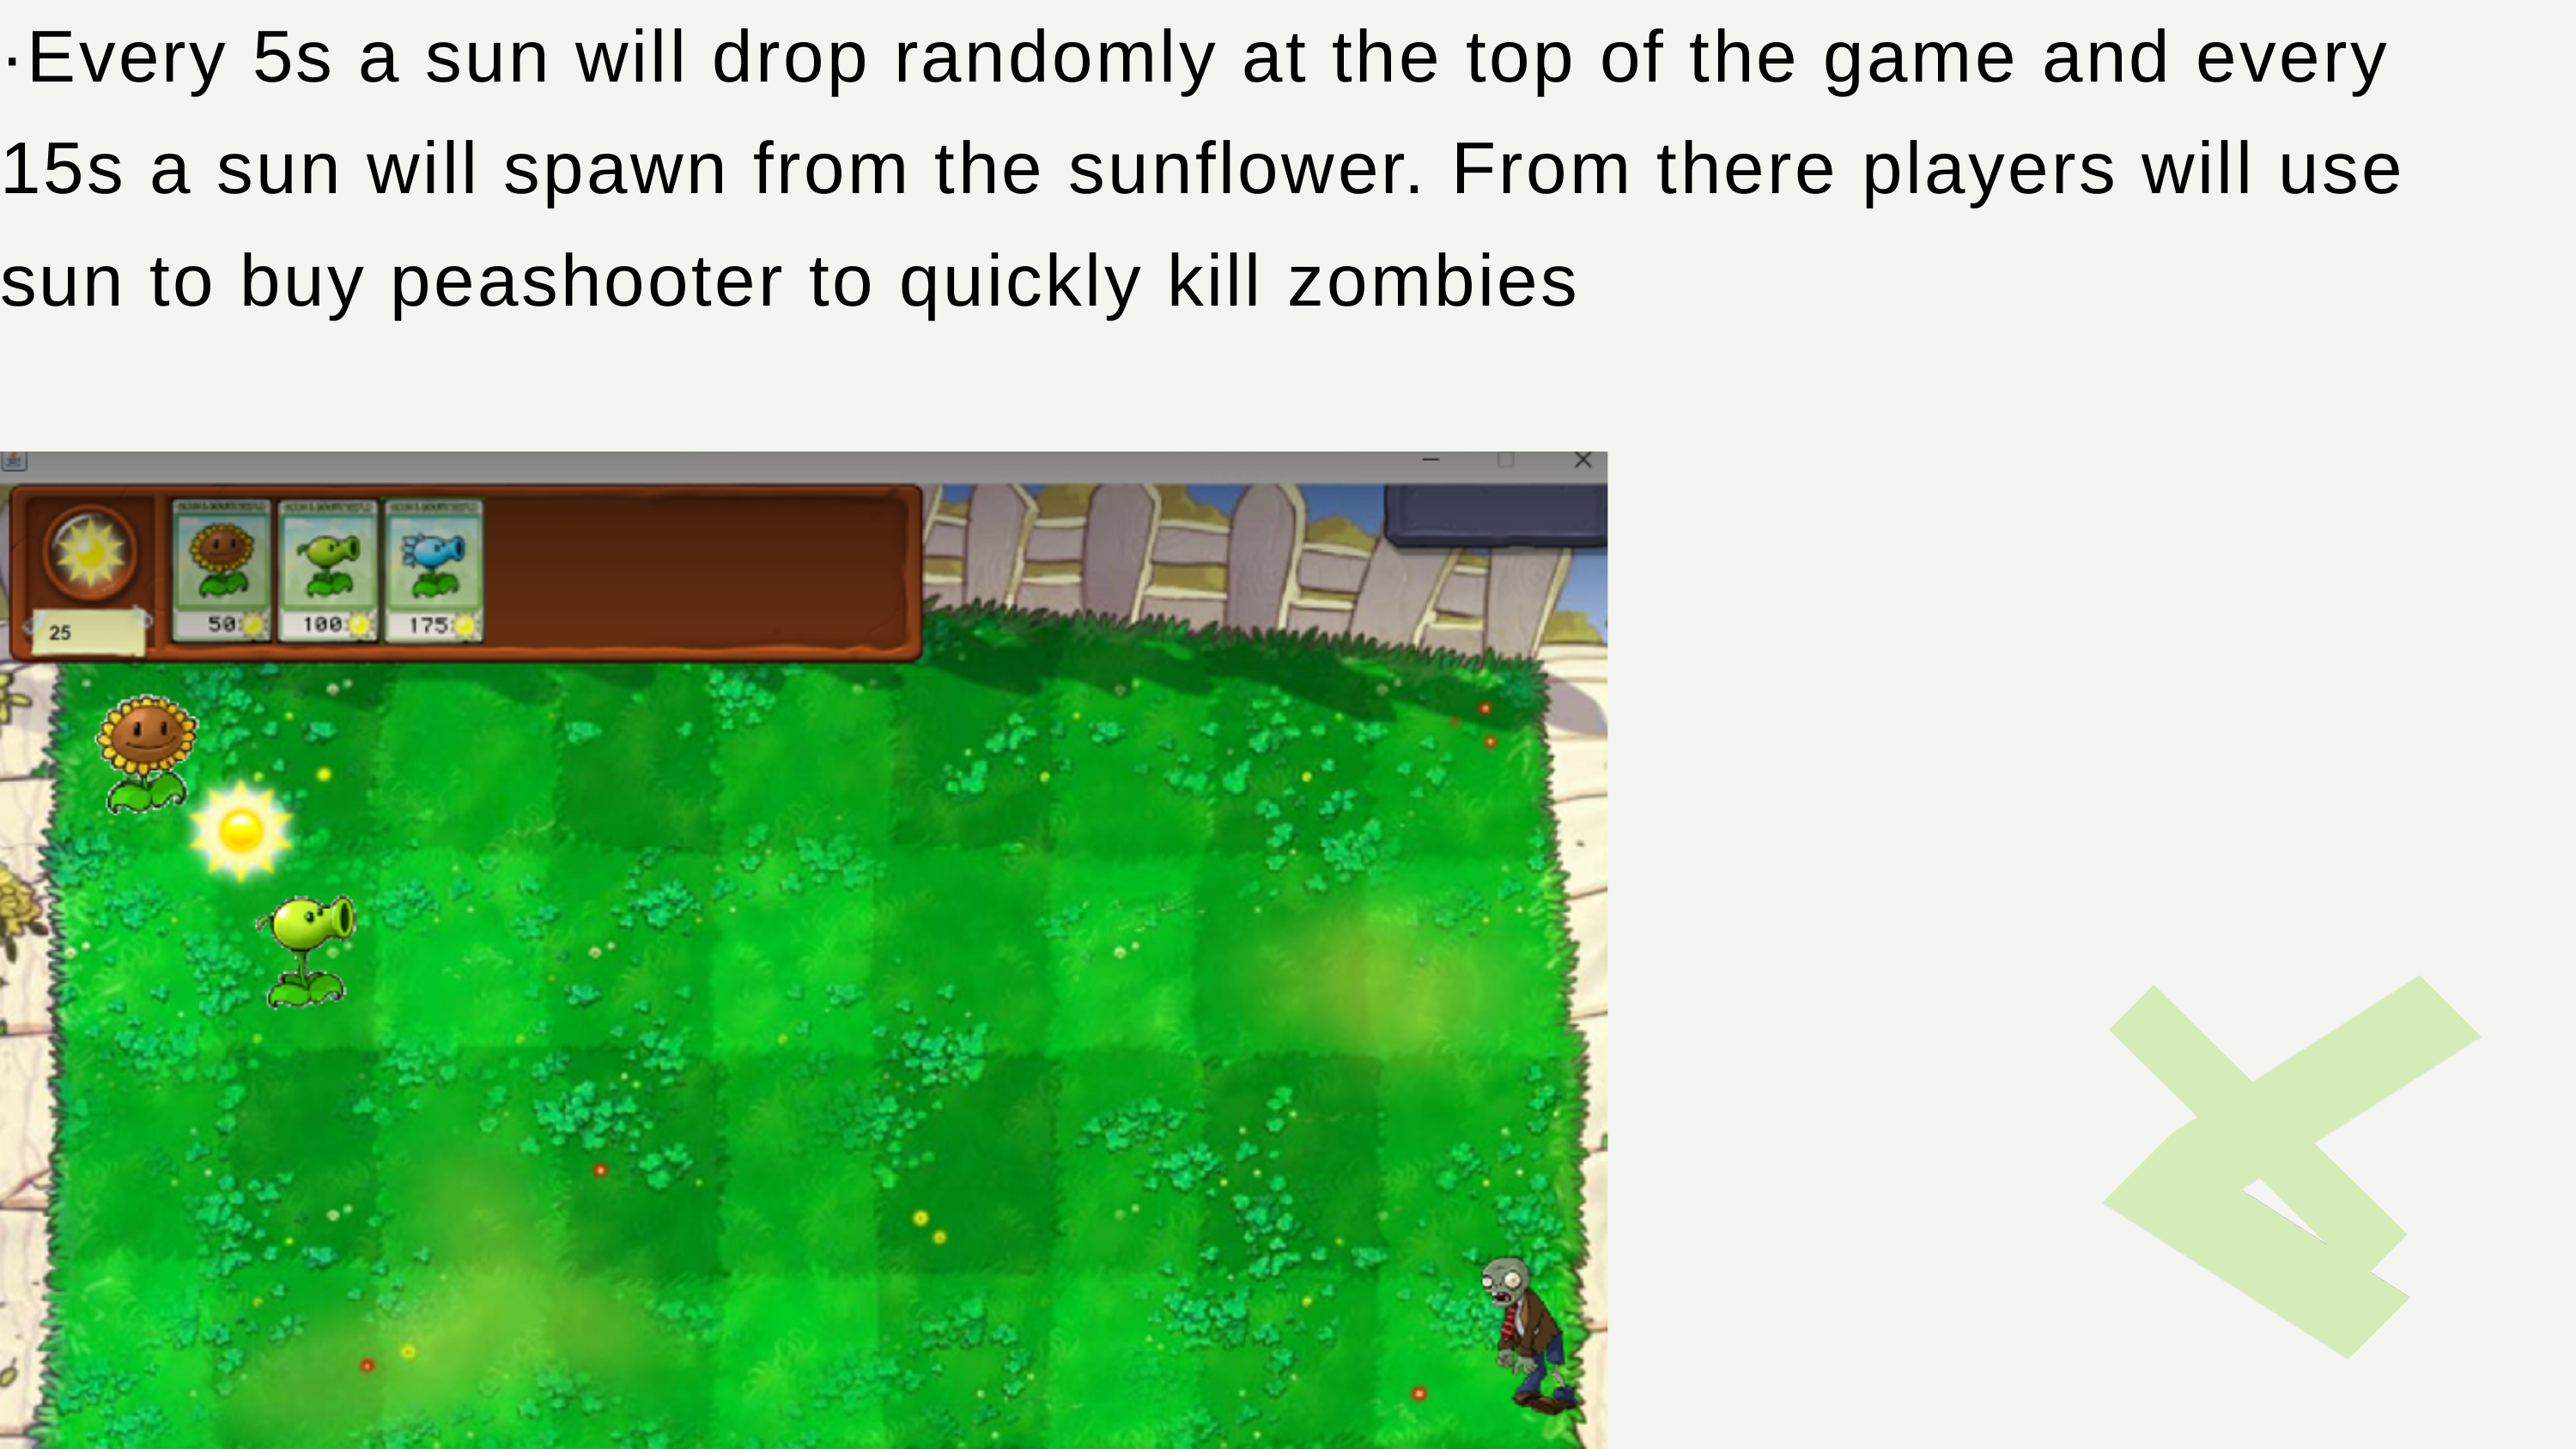

·Every 5s a sun will drop randomly at the top of the game and every 15s a sun will spawn from the sunflower. From there players will use sun to buy peashooter to quickly kill zombies